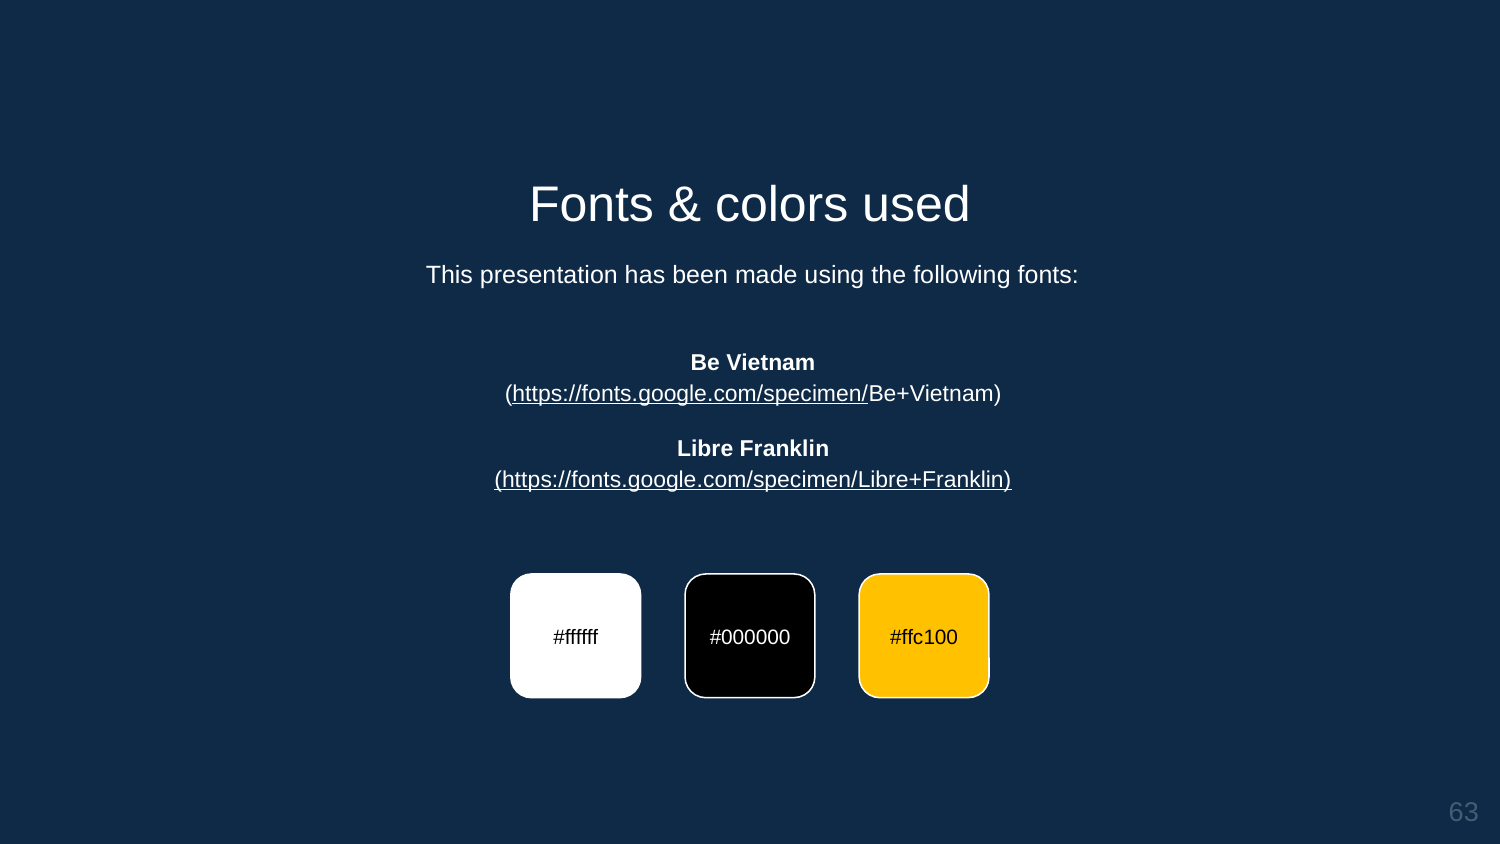

Fonts & colors used
This presentation has been made using the following fonts:

Be Vietnam
(https://fonts.google.com/specimen/Be+Vietnam)

Libre Franklin
(https://fonts.google.com/specimen/Libre+Franklin)

#ffffff
#000000
#ffc100
63